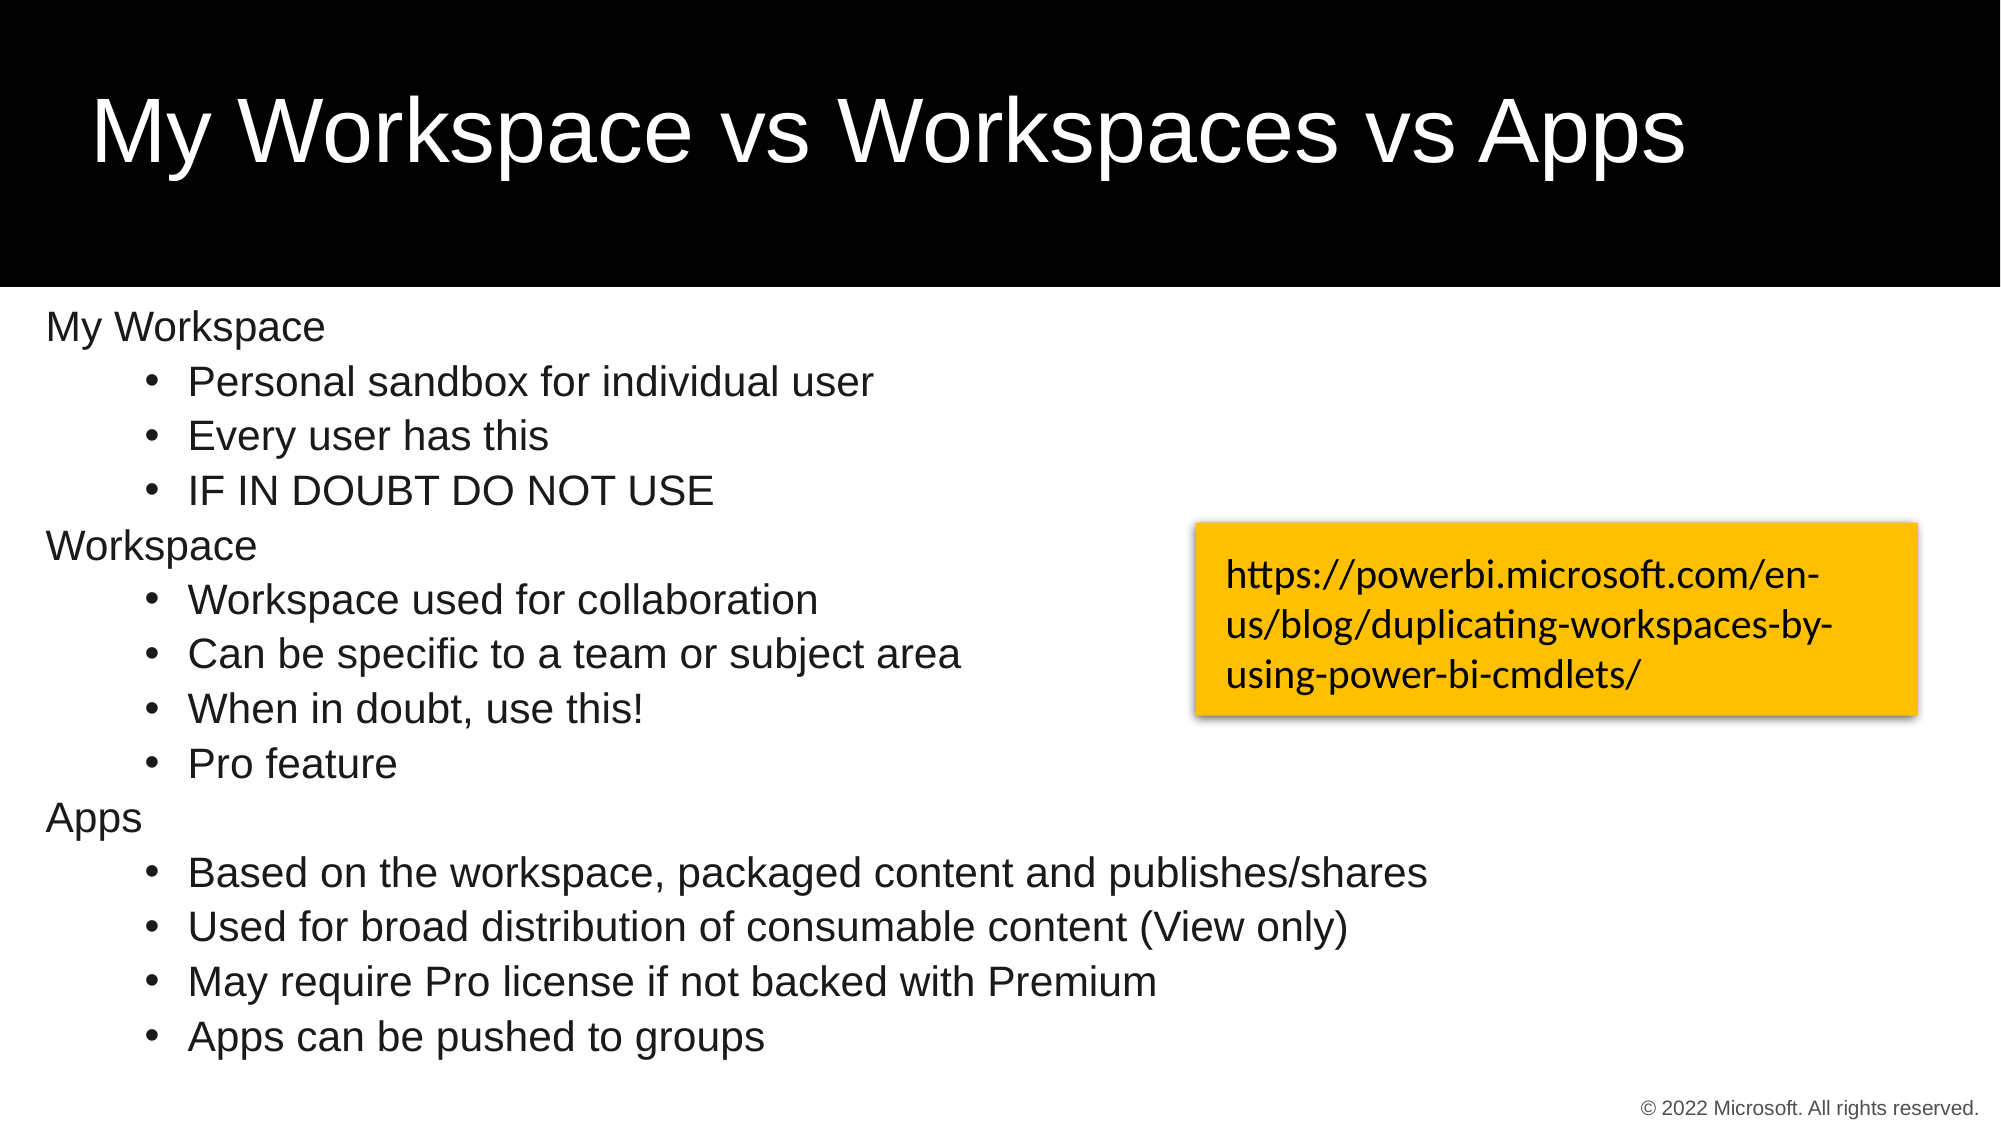

# My Workspace vs Workspaces vs Apps

My Workspace
Personal sandbox for individual user
Every user has this
IF IN DOUBT DO NOT USE
Workspace
Workspace used for collaboration
Can be specific to a team or subject area
When in doubt, use this!
Pro feature
Apps
Based on the workspace, packaged content and publishes/shares
Used for broad distribution of consumable content (View only)
May require Pro license if not backed with Premium
Apps can be pushed to groups
https://powerbi.microsoft.com/en-us/blog/duplicating-workspaces-by-using-power-bi-cmdlets/
© 2022 Microsoft. All rights reserved.